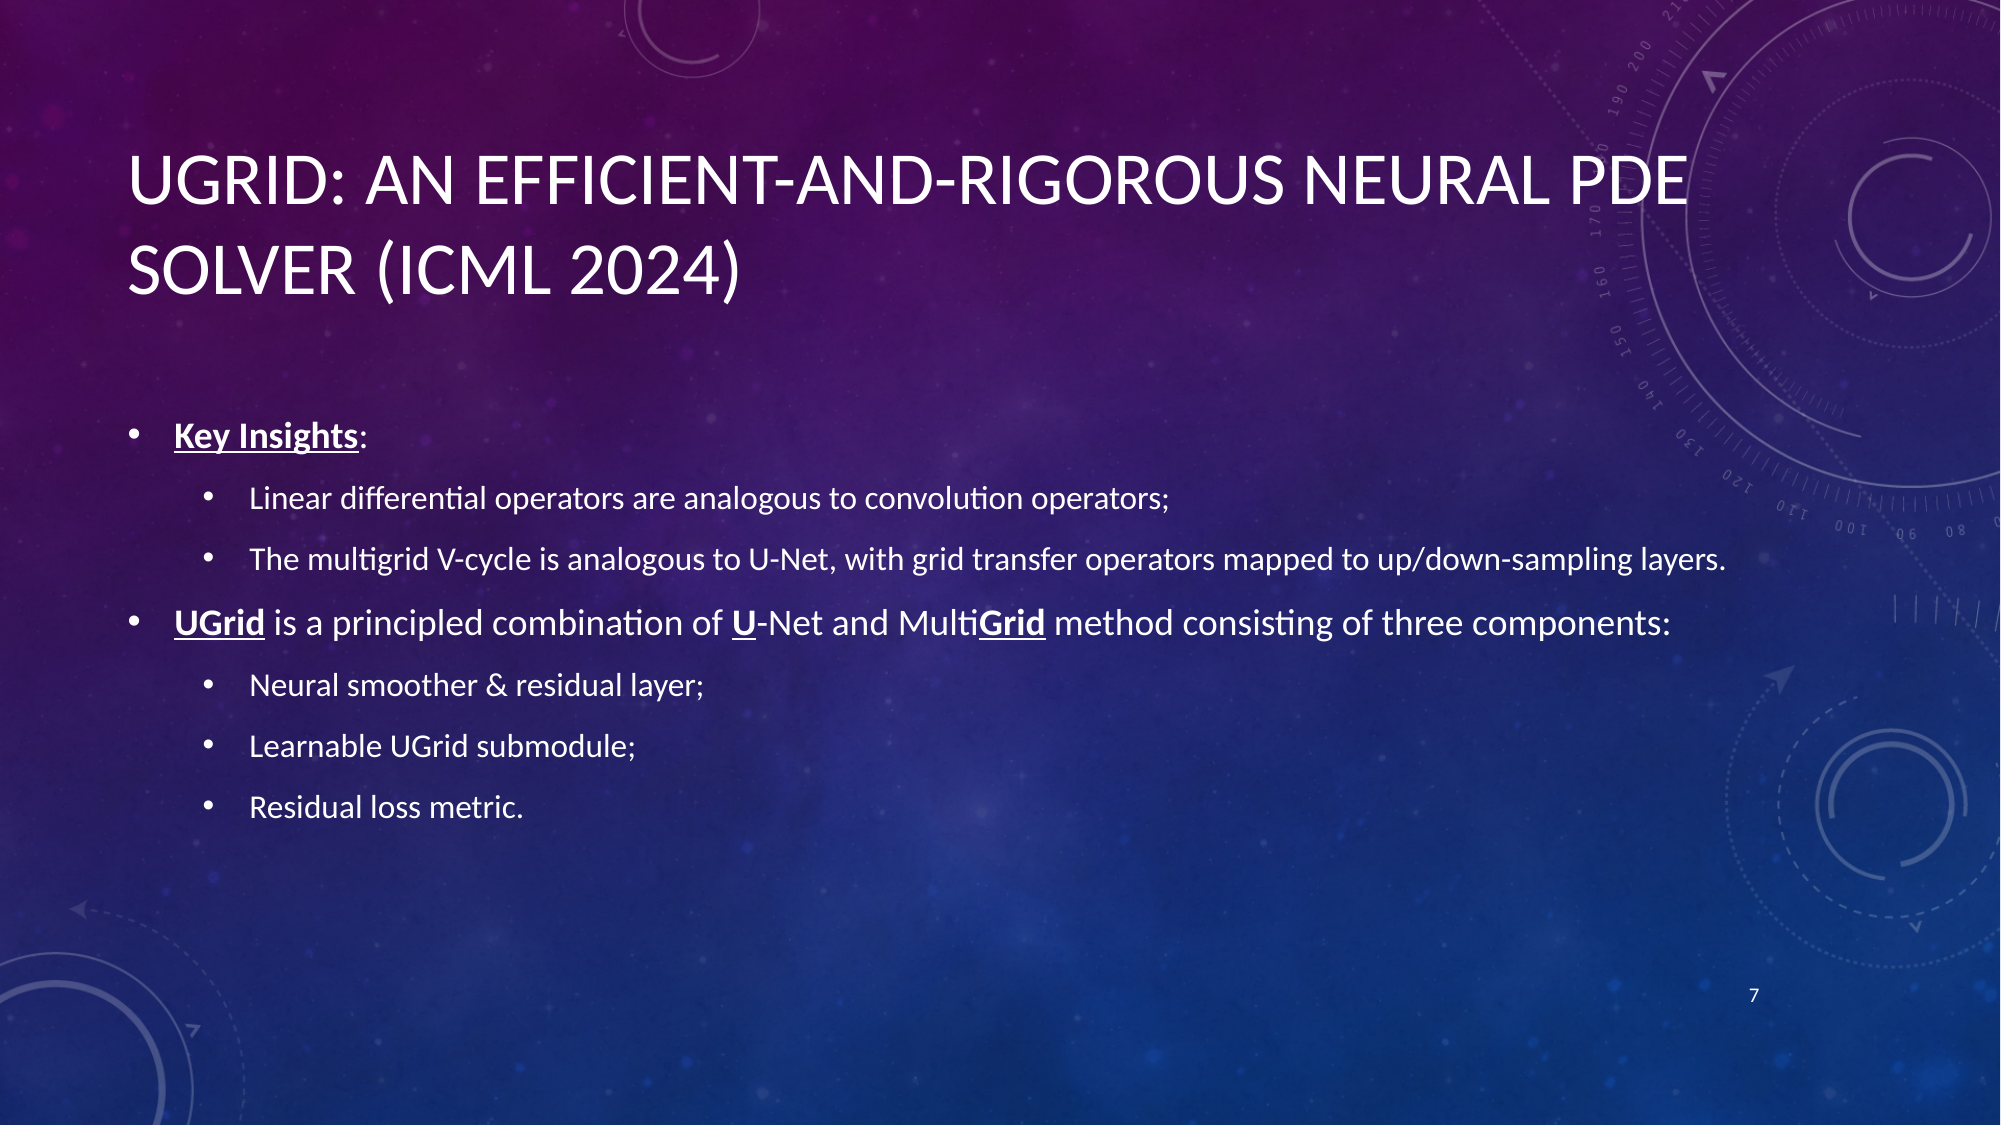

# Ugrid: An Efficient-And-Rigorous Neural PDE Solver (ICML 2024)
Key Insights:
Linear differential operators are analogous to convolution operators;
The multigrid V-cycle is analogous to U-Net, with grid transfer operators mapped to up/down-sampling layers.
UGrid is a principled combination of U-Net and MultiGrid method consisting of three components:
Neural smoother & residual layer;
Learnable UGrid submodule;
Residual loss metric.

7